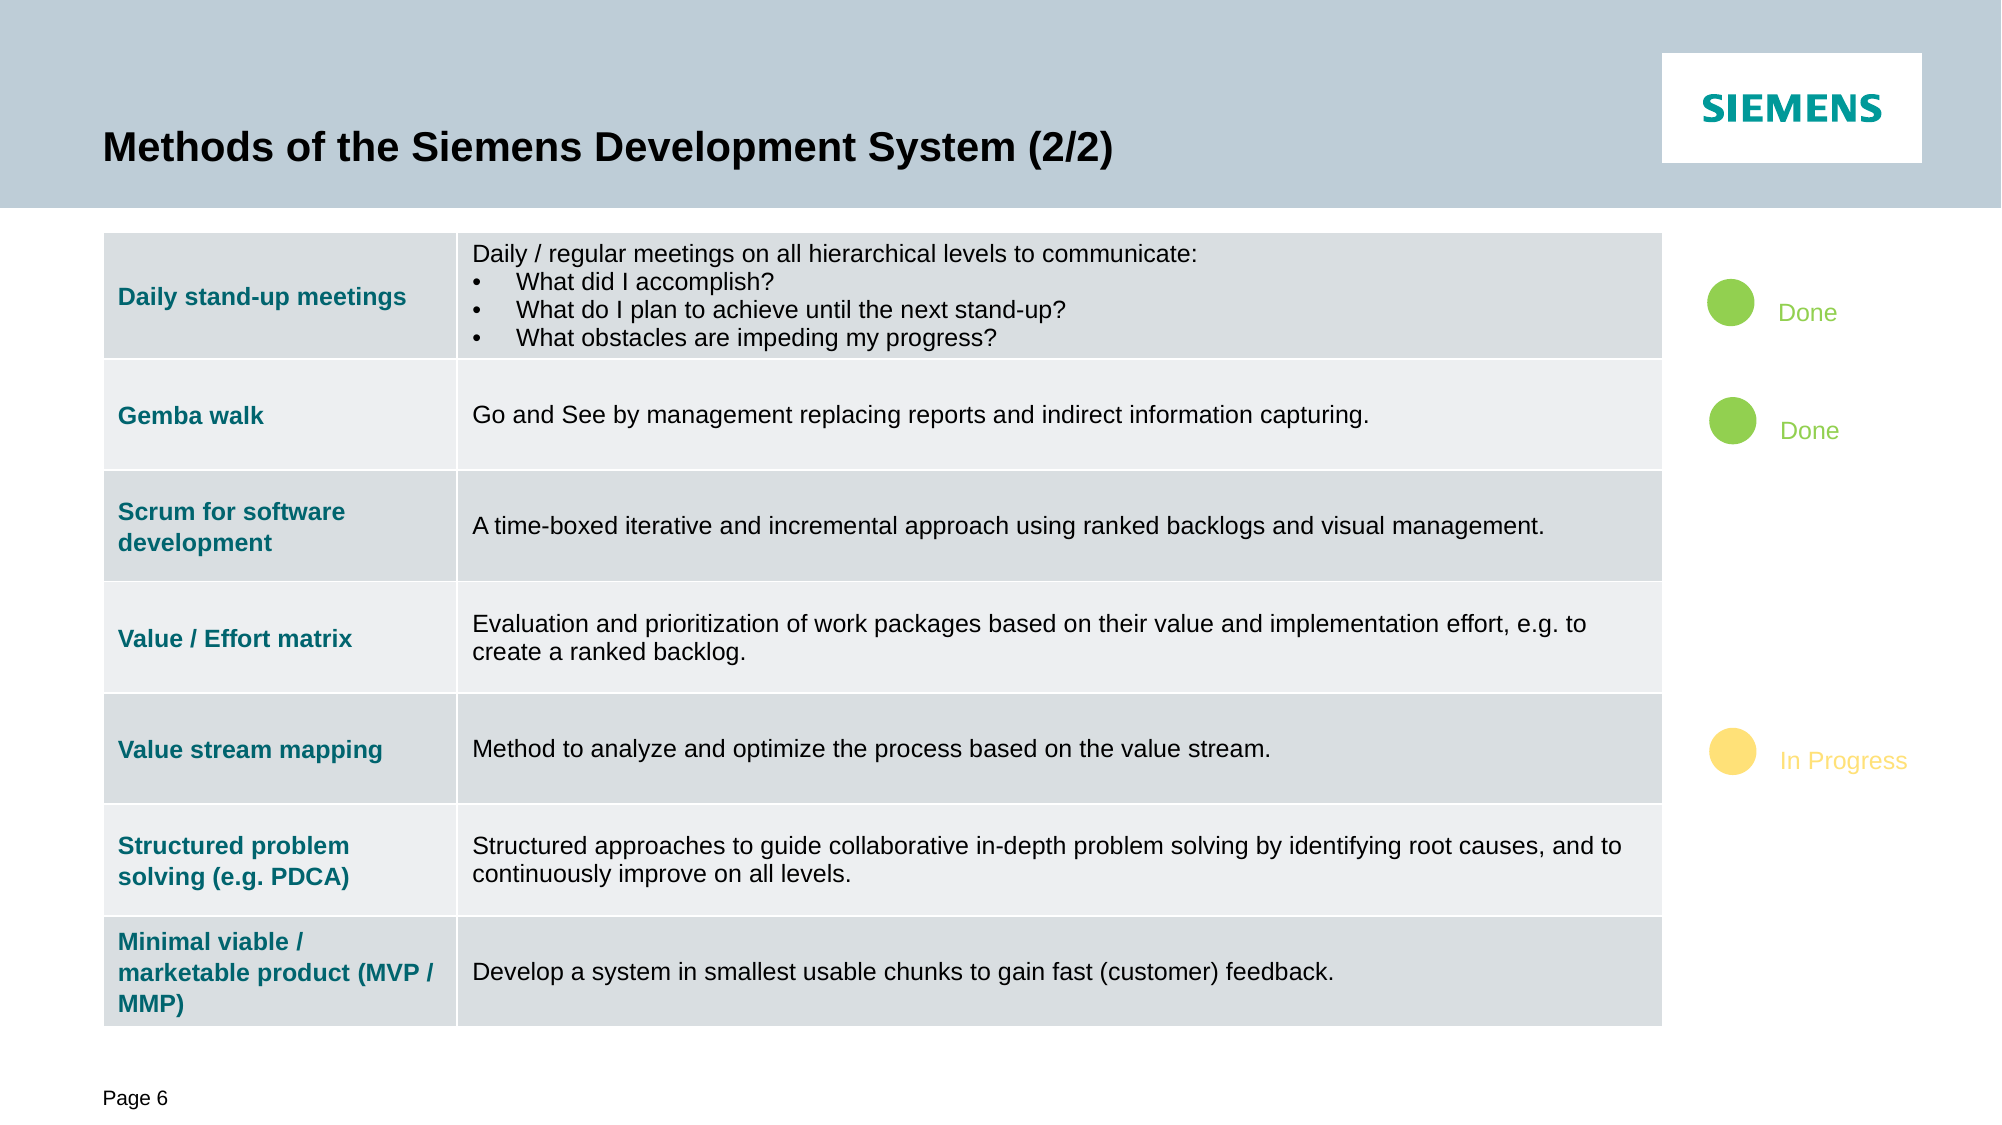

# Methods of the Siemens Development System (2/2)
| Daily stand-up meetings | Daily / regular meetings on all hierarchical levels to communicate: • What did I accomplish? • What do I plan to achieve until the next stand-up? • What obstacles are impeding my progress? |
| --- | --- |
| Gemba walk | Go and See by management replacing reports and indirect information capturing. |
| Scrum for software development | A time-boxed iterative and incremental approach using ranked backlogs and visual management. |
| Value / Effort matrix | Evaluation and prioritization of work packages based on their value and implementation effort, e.g. to create a ranked backlog. |
| Value stream mapping | Method to analyze and optimize the process based on the value stream. |
| Structured problem solving (e.g. PDCA) | Structured approaches to guide collaborative in-depth problem solving by identifying root causes, and to continuously improve on all levels. |
| Minimal viable / marketable product (MVP / MMP) | Develop a system in smallest usable chunks to gain fast (customer) feedback. |

Done

Done

In Progress